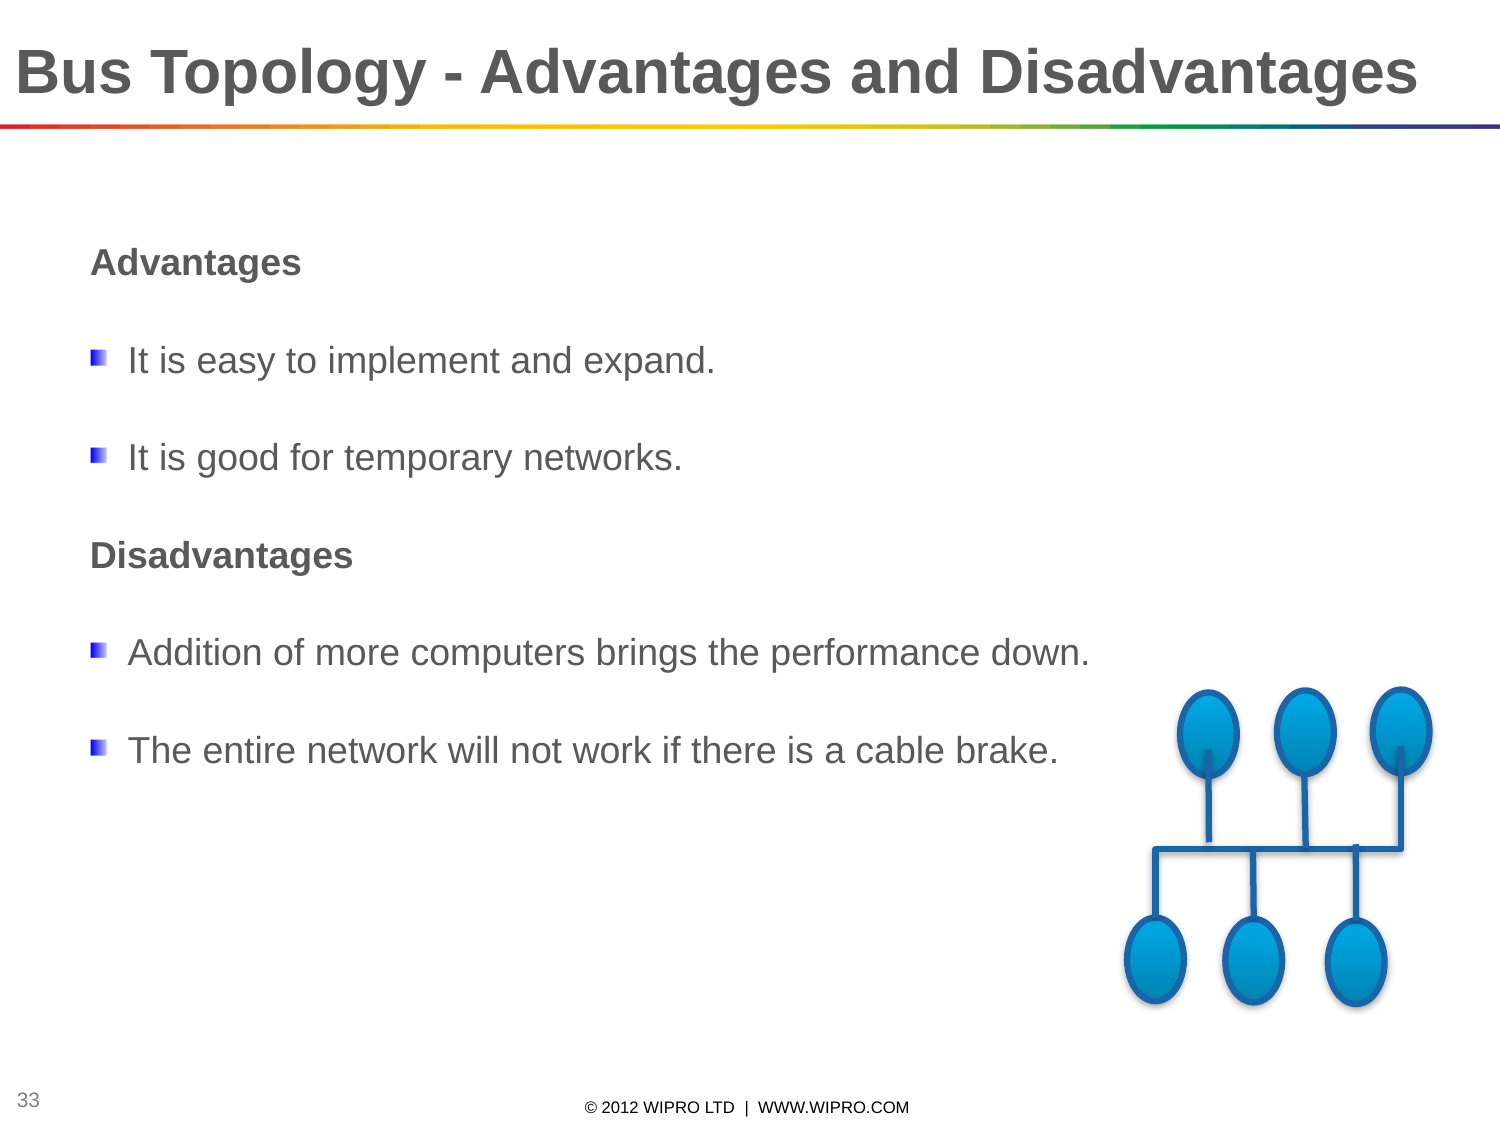

Bus Topology - Advantages and Disadvantages
Advantages
It is easy to implement and expand.
It is good for temporary networks.
Disadvantages
Addition of more computers brings the performance down.
The entire network will not work if there is a cable brake.